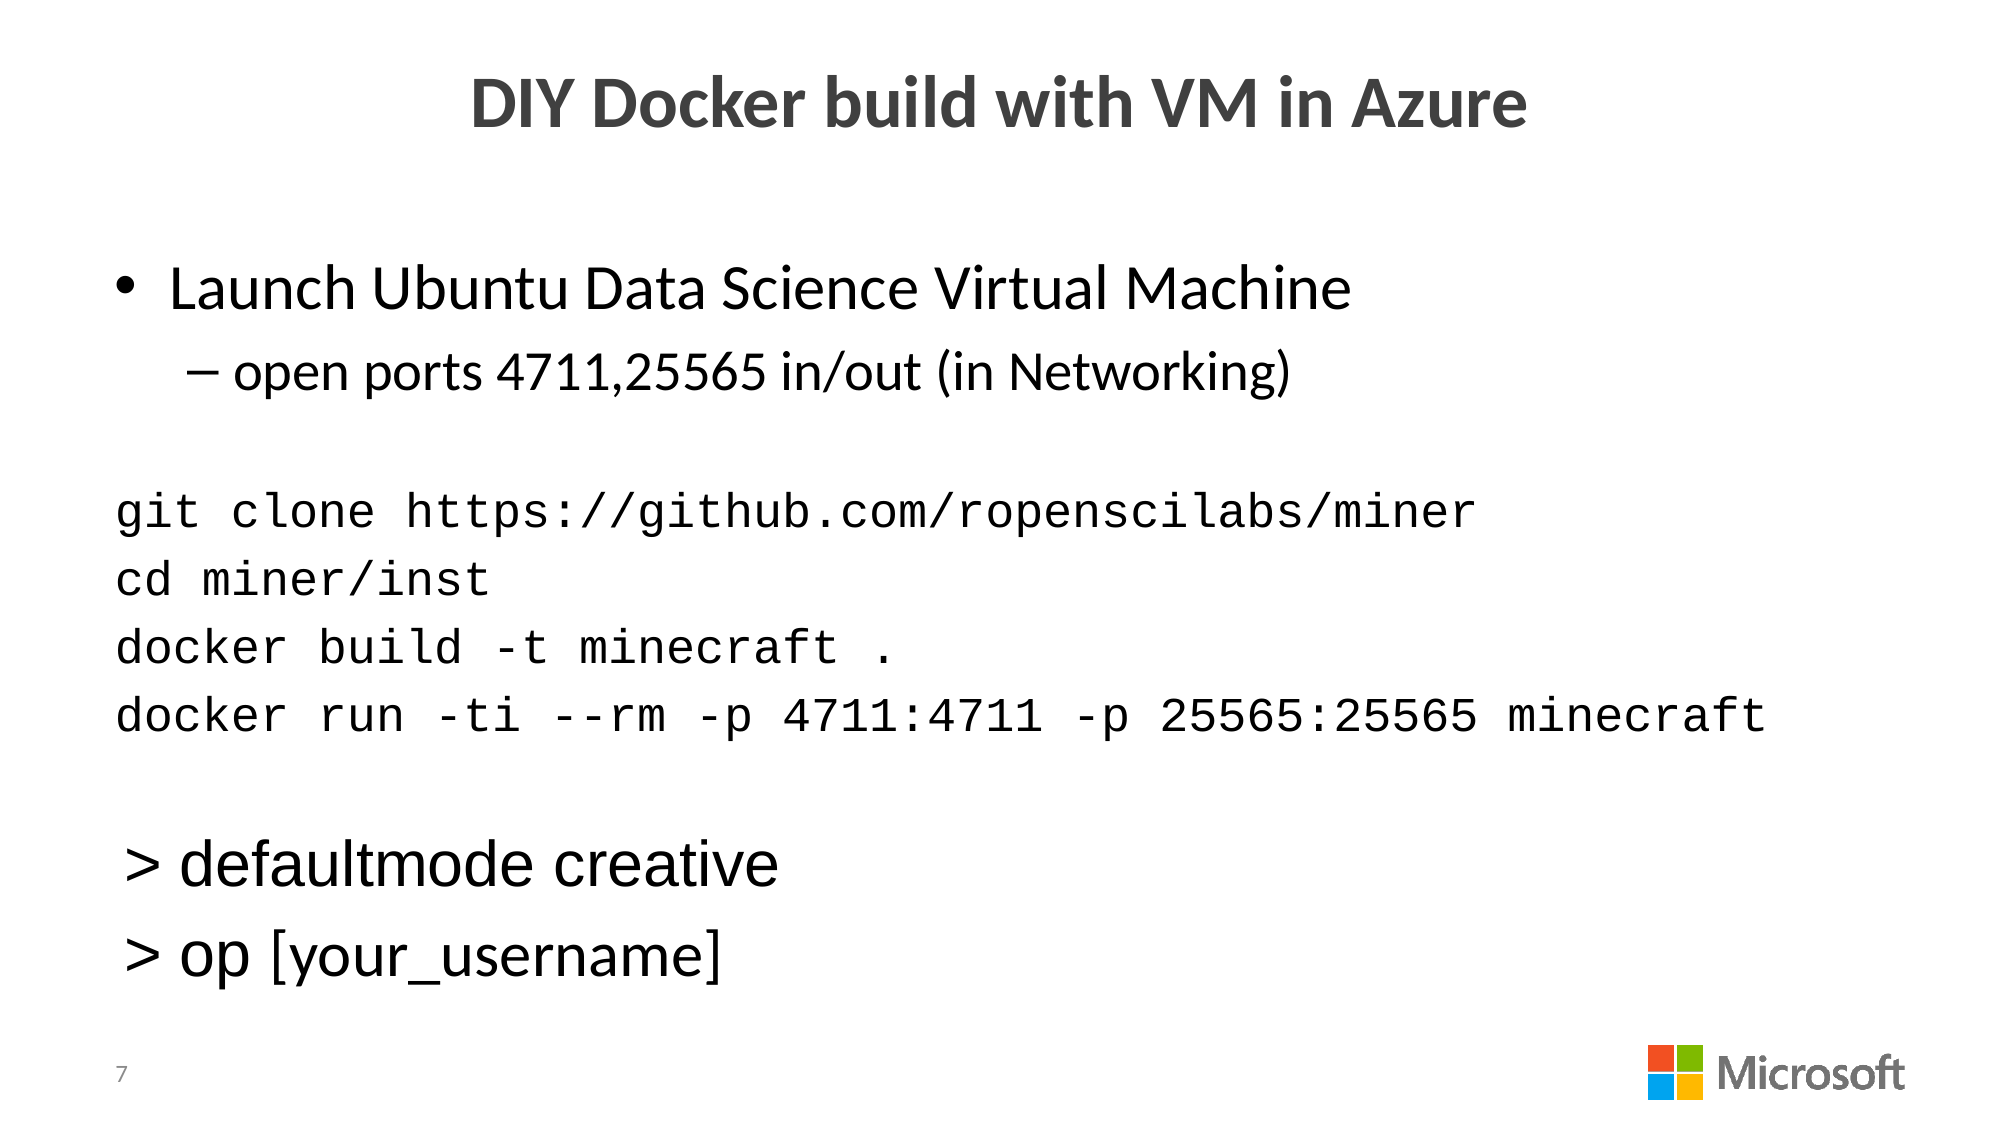

# DIY Docker build with VM in Azure
Launch Ubuntu Data Science Virtual Machine
open ports 4711,25565 in/out (in Networking)

git clone https://github.com/ropenscilabs/miner
cd miner/inst
docker build -t minecraft .
docker run -ti --rm -p 4711:4711 -p 25565:25565 minecraft

> defaultmode creative
> op [your_username]

7